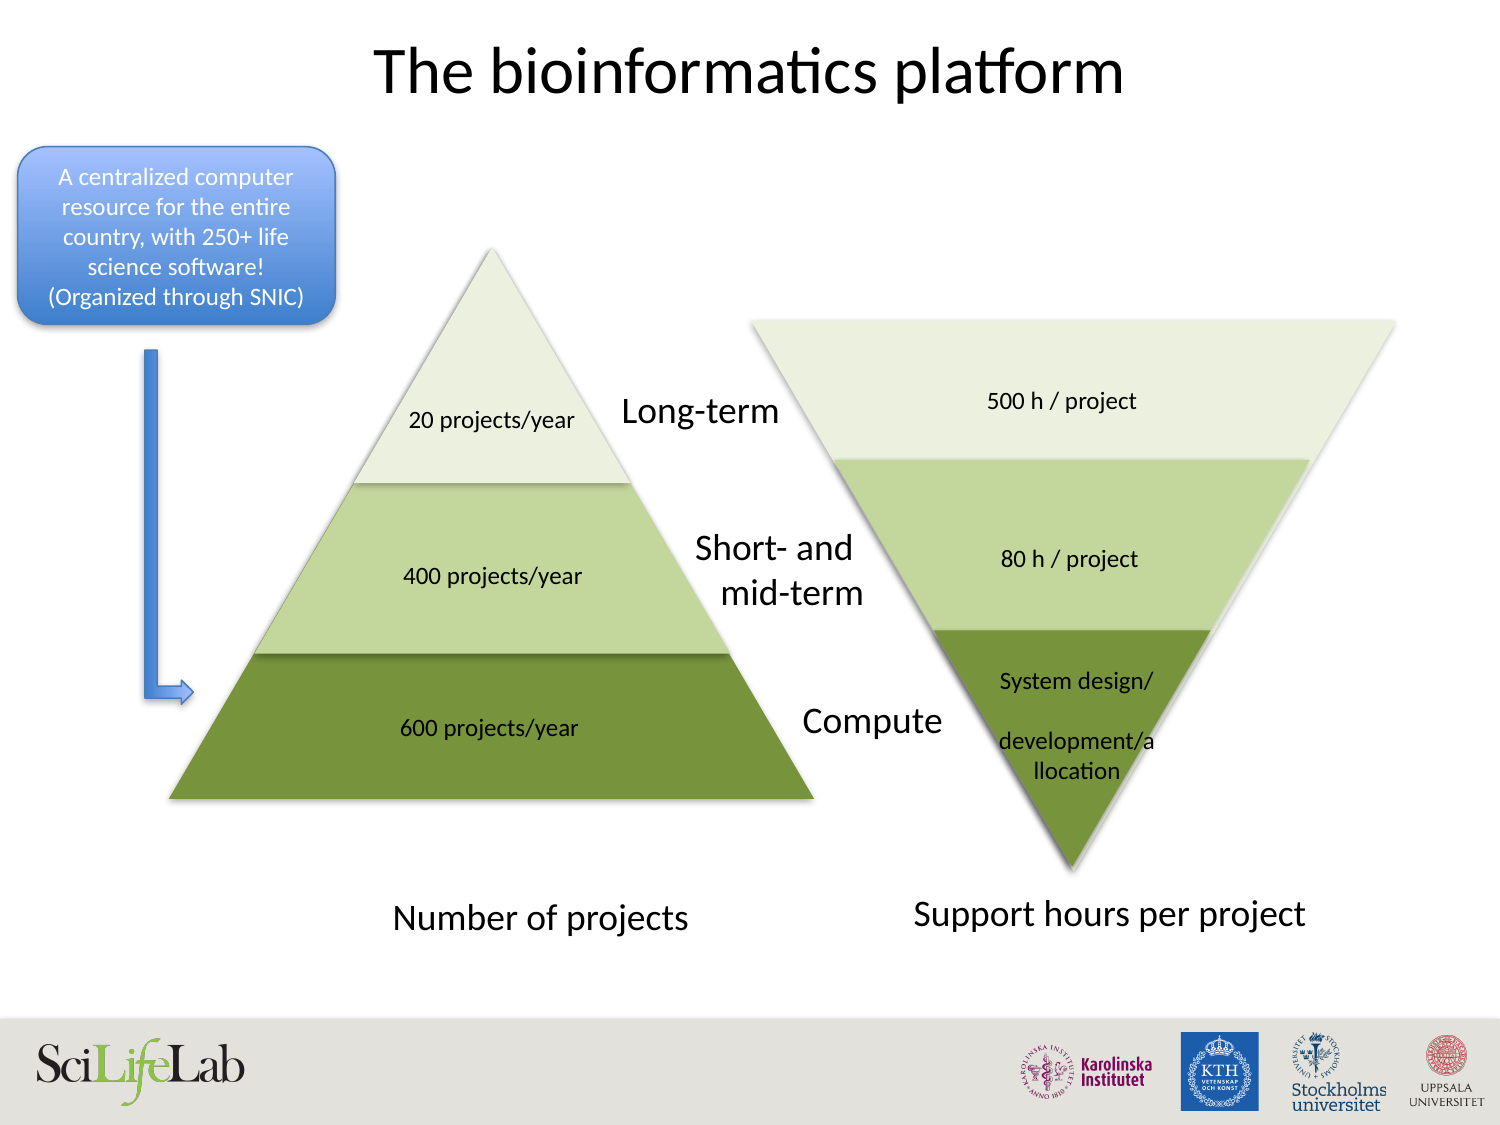

# The bioinformatics platform
A centralized computer resource for the entire country, with 250+ life science software!
(Organized through SNIC)

500 h / project
Long-term
20 projects/year

Short- and
   mid-term
80 h / project
400 projects/year
System design/  development/allocation
Compute
600 projects/year
Support hours per project
Number of projects